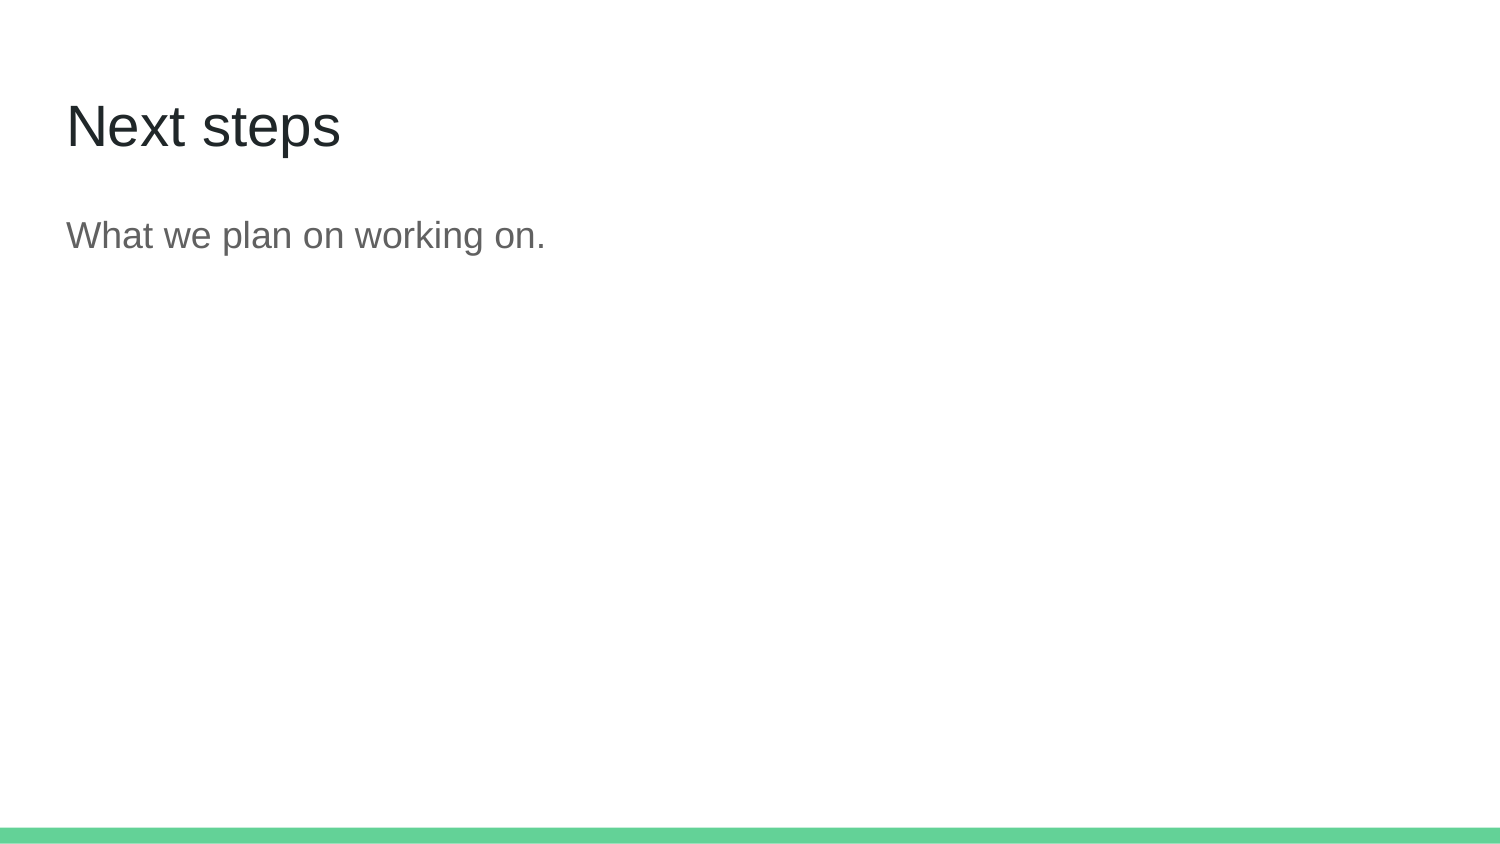

# Next steps
What we plan on working on.